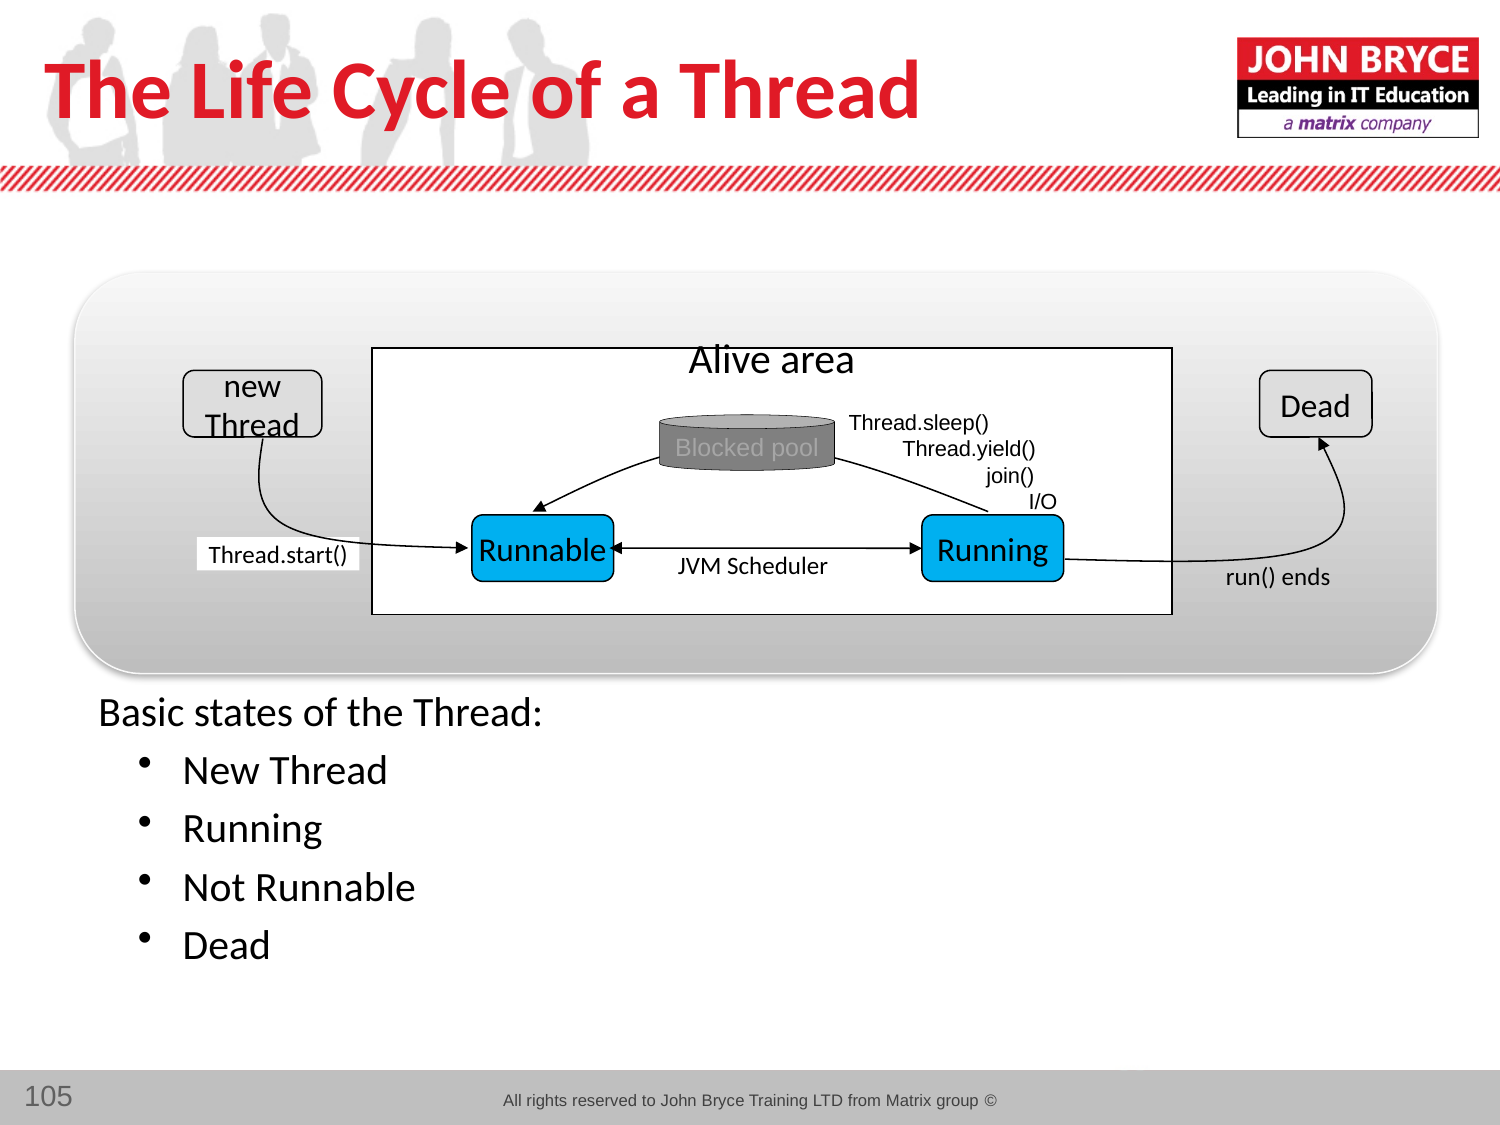

# The Life Cycle of a Thread

Alive area

new
Thread
Dead
Thread.sleep()
         Thread.yield()
                       join()
                              I/O
Blocked pool

Runnable
Running
Thread.start()
JVM Scheduler
run() ends
Basic states of the Thread:
 New Thread
 Running
 Not Runnable
 Dead